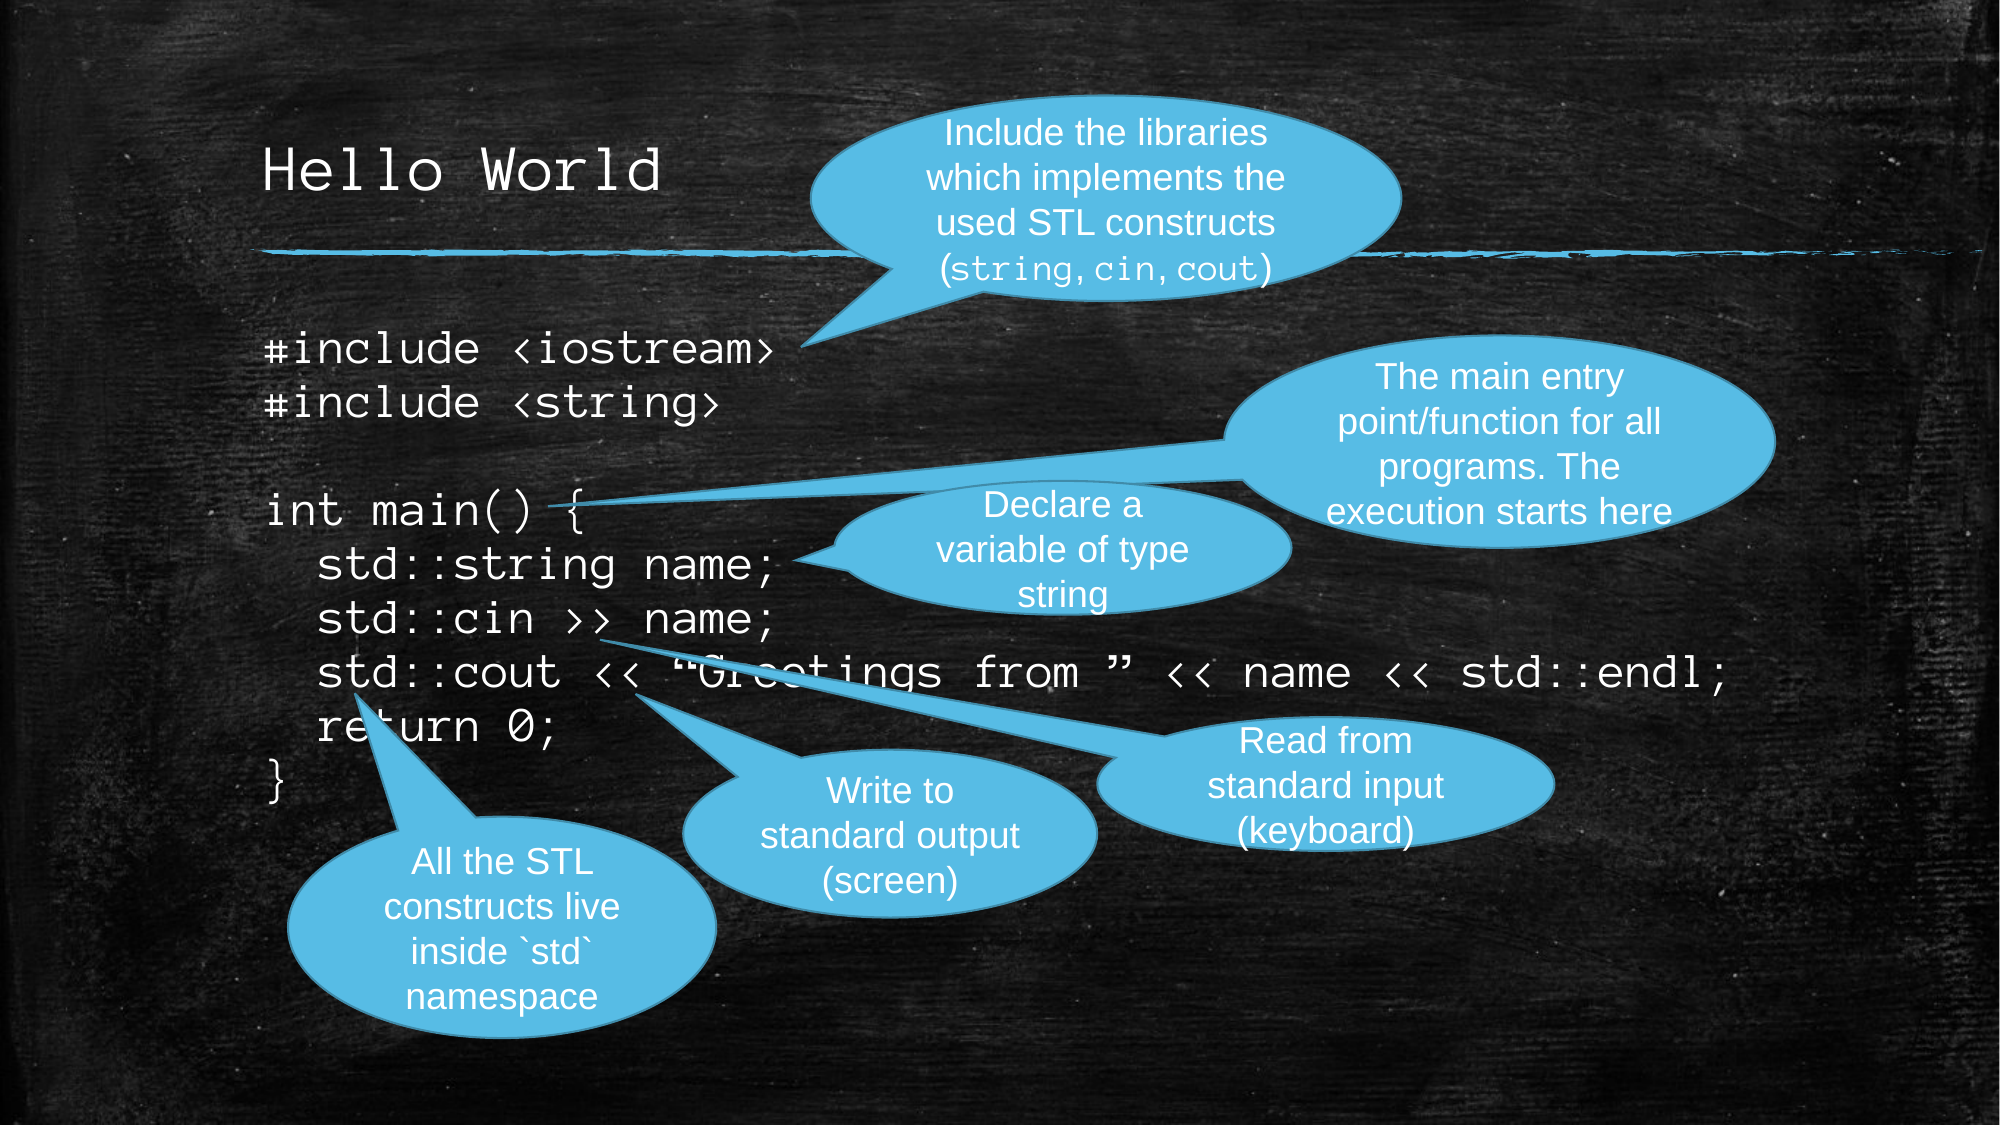

# Hello World
Include the libraries which implements the used STL constructs (string, cin, cout)
#include <iostream>
#include <string>
int main() {
  std::string name;
  std::cin >> name;
  std::cout << “Greetings from ” << name << std::endl;
  return 0;
}
The main entry point/function for all programs. The execution starts here
Declare a variable of type string
Read from standard input (keyboard)
Write to standard output (screen)
All the STL constructs live inside `std` namespace